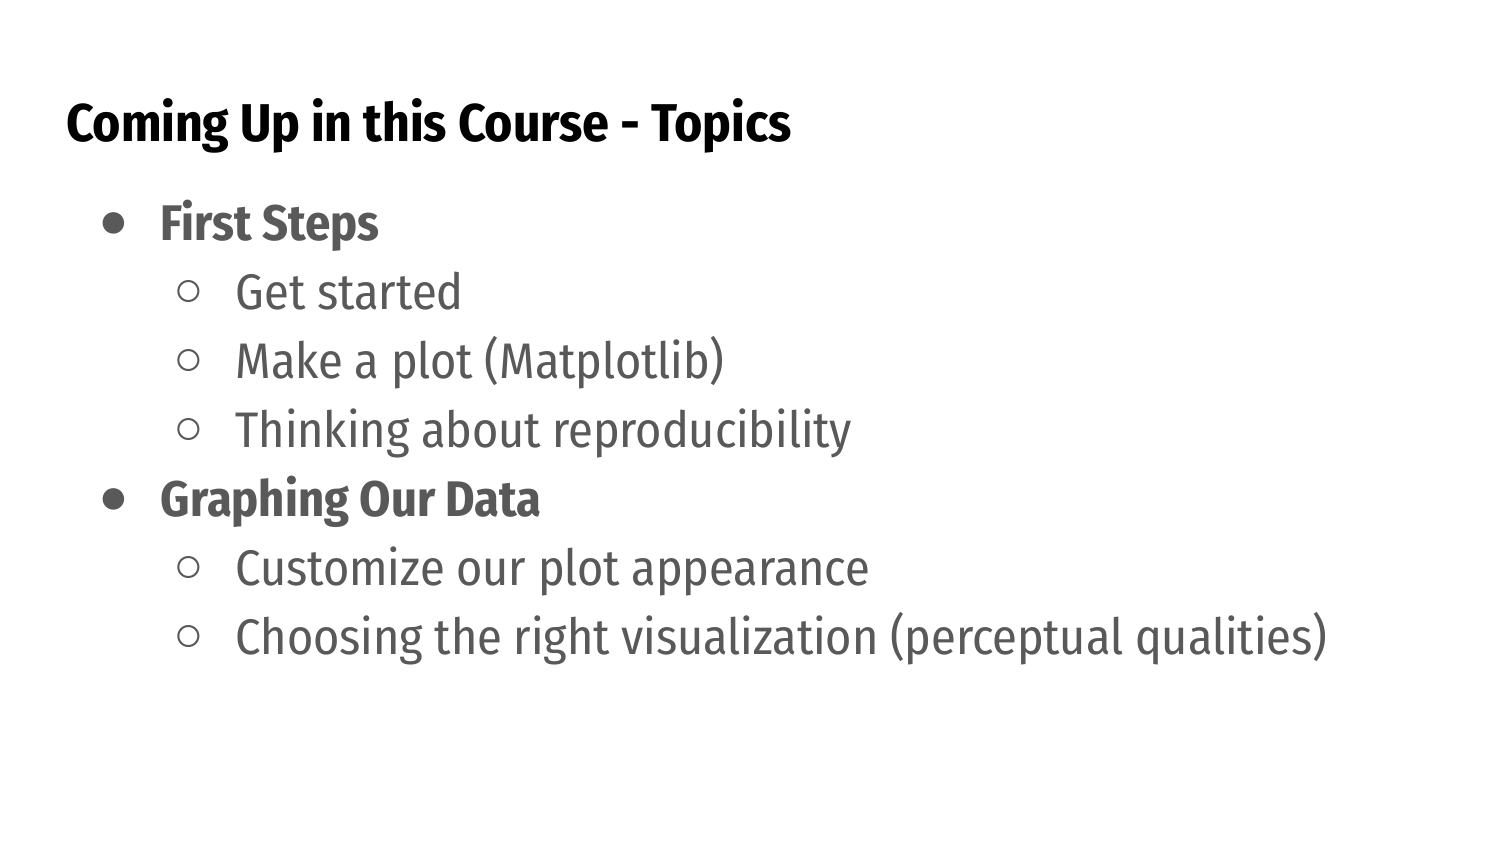

# Coming Up in this Course - Topics
First Steps
Get started
Make a plot (Matplotlib)
Thinking about reproducibility
Graphing Our Data
Customize our plot appearance
Choosing the right visualization (perceptual qualities)